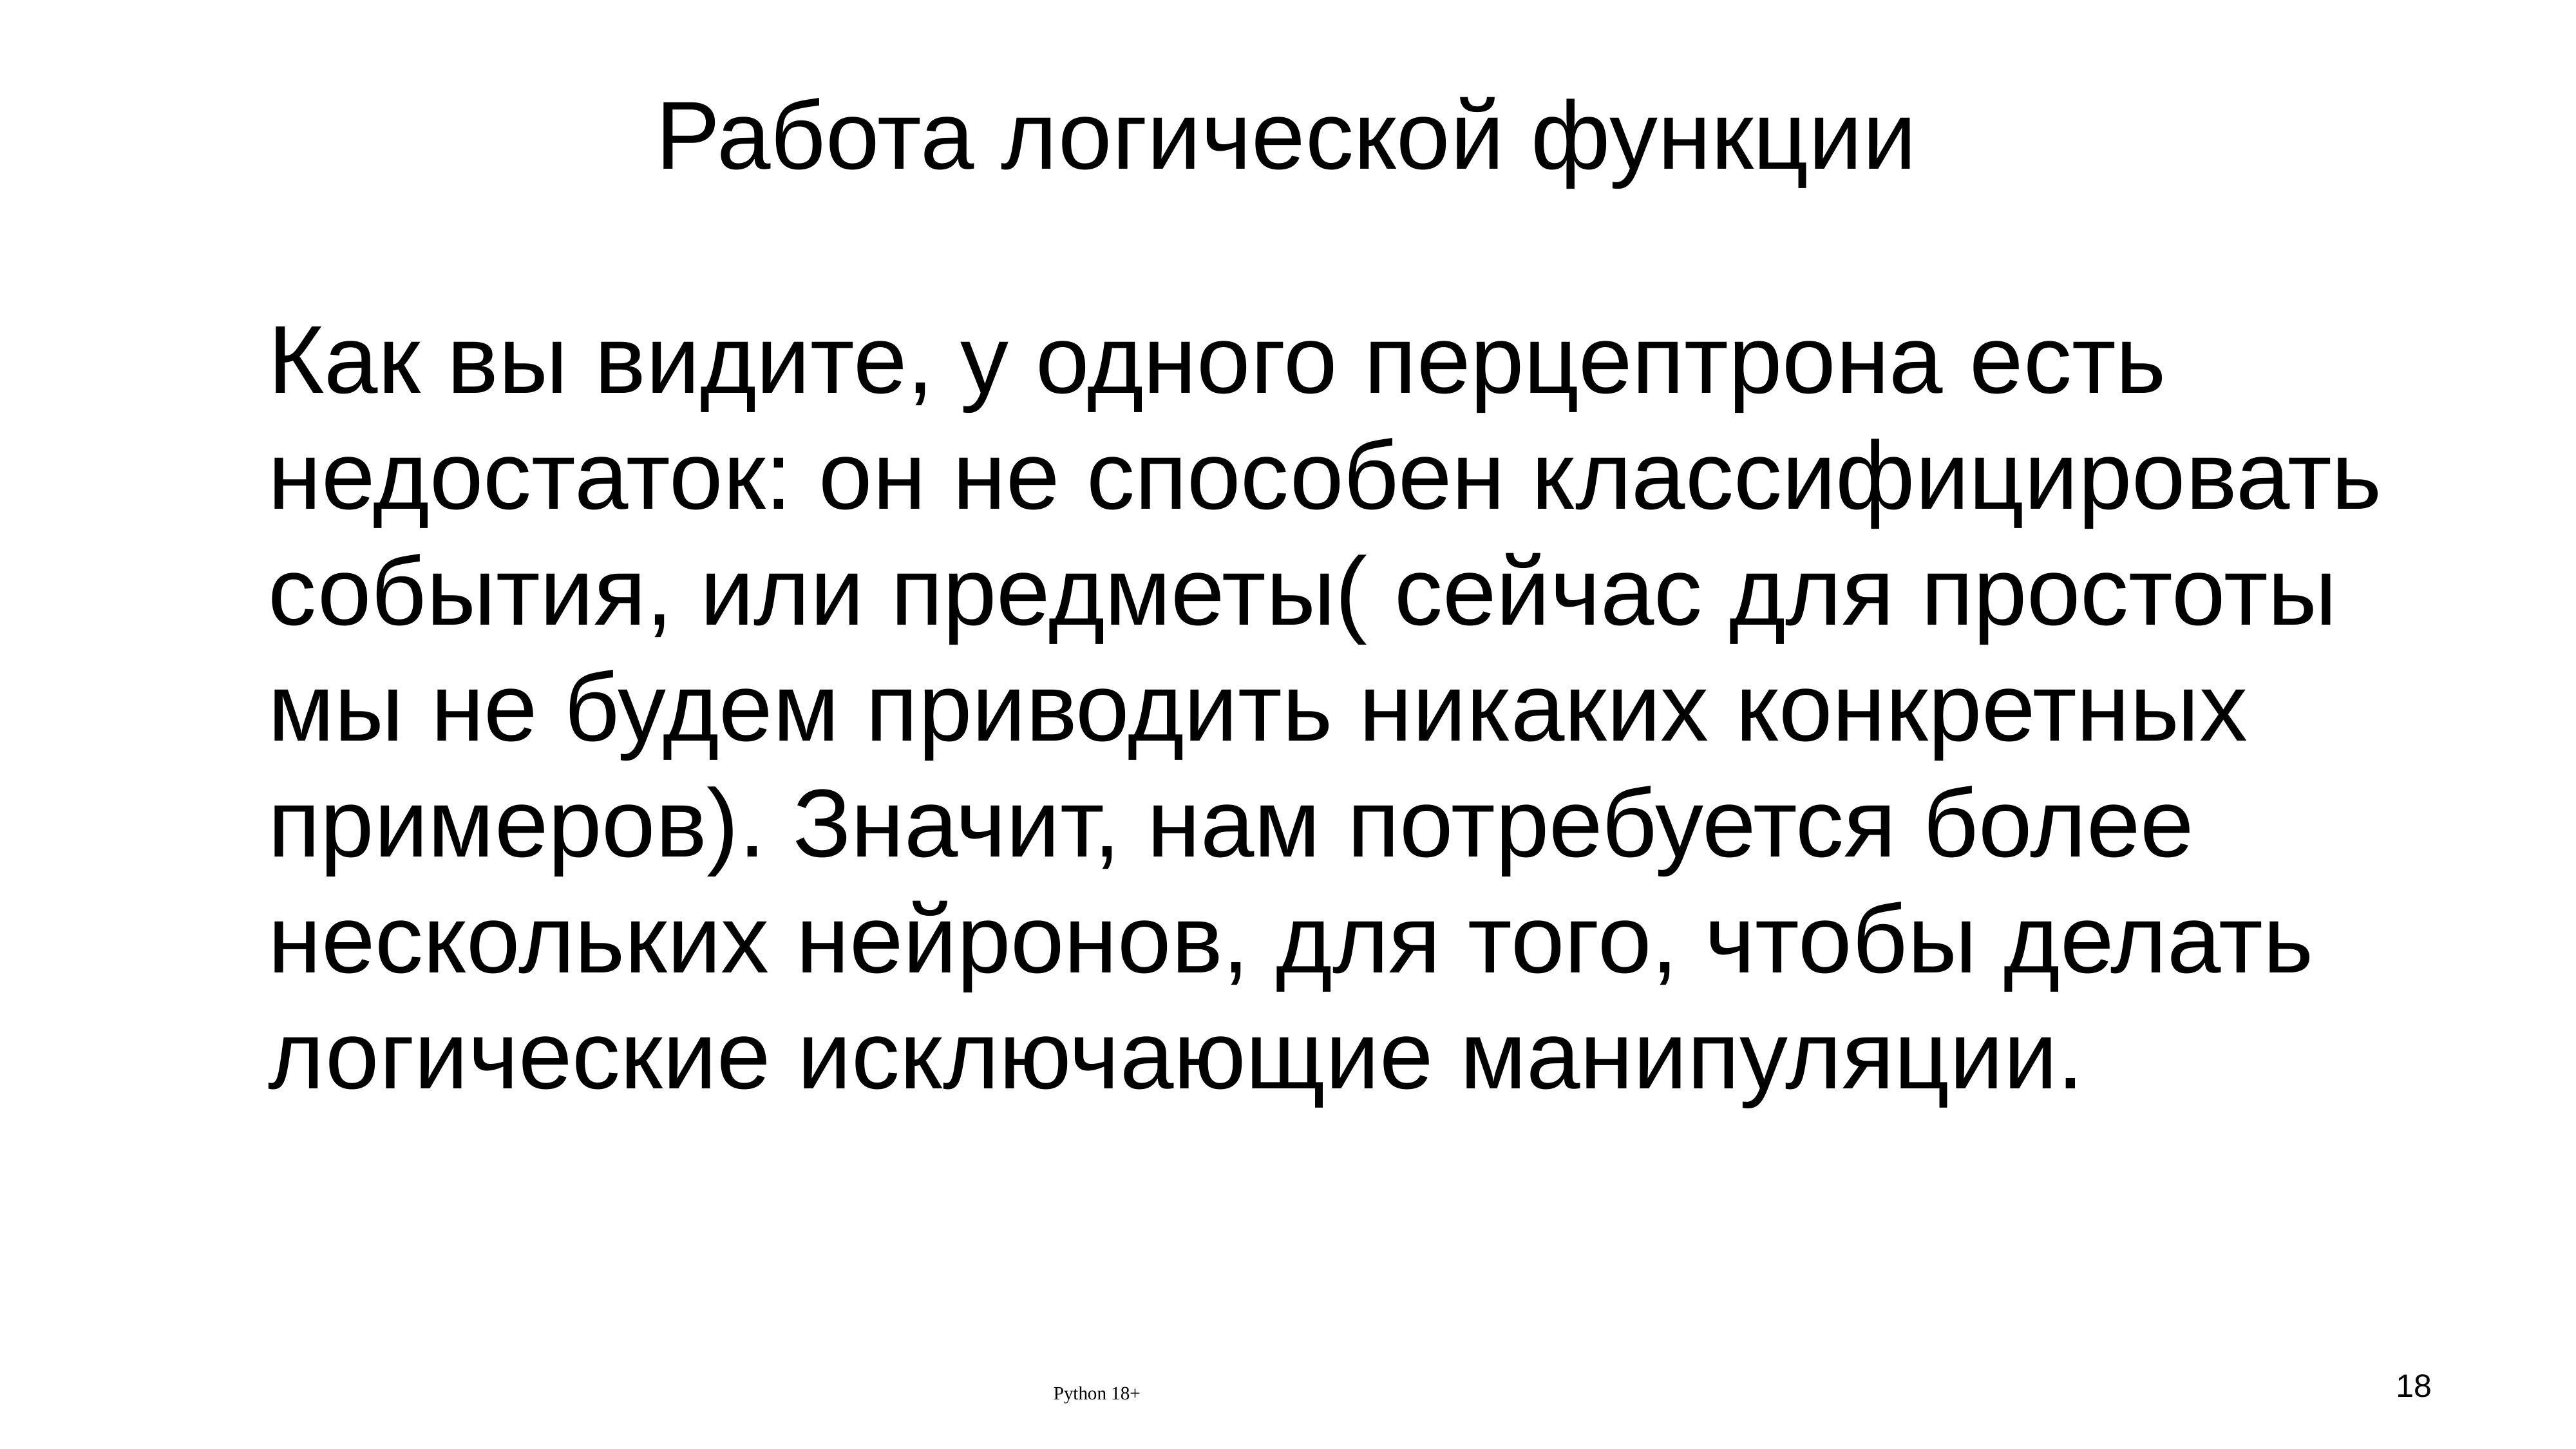

# Работа логической функции
Как вы видите, у одного перцептрона есть недостаток: он не способен классифицировать события, или предметы( сейчас для простоты мы не будем приводить никаких конкретных примеров). Значит, нам потребуется более нескольких нейронов, для того, чтобы делать логические исключающие манипуляции.
Python 18+
18